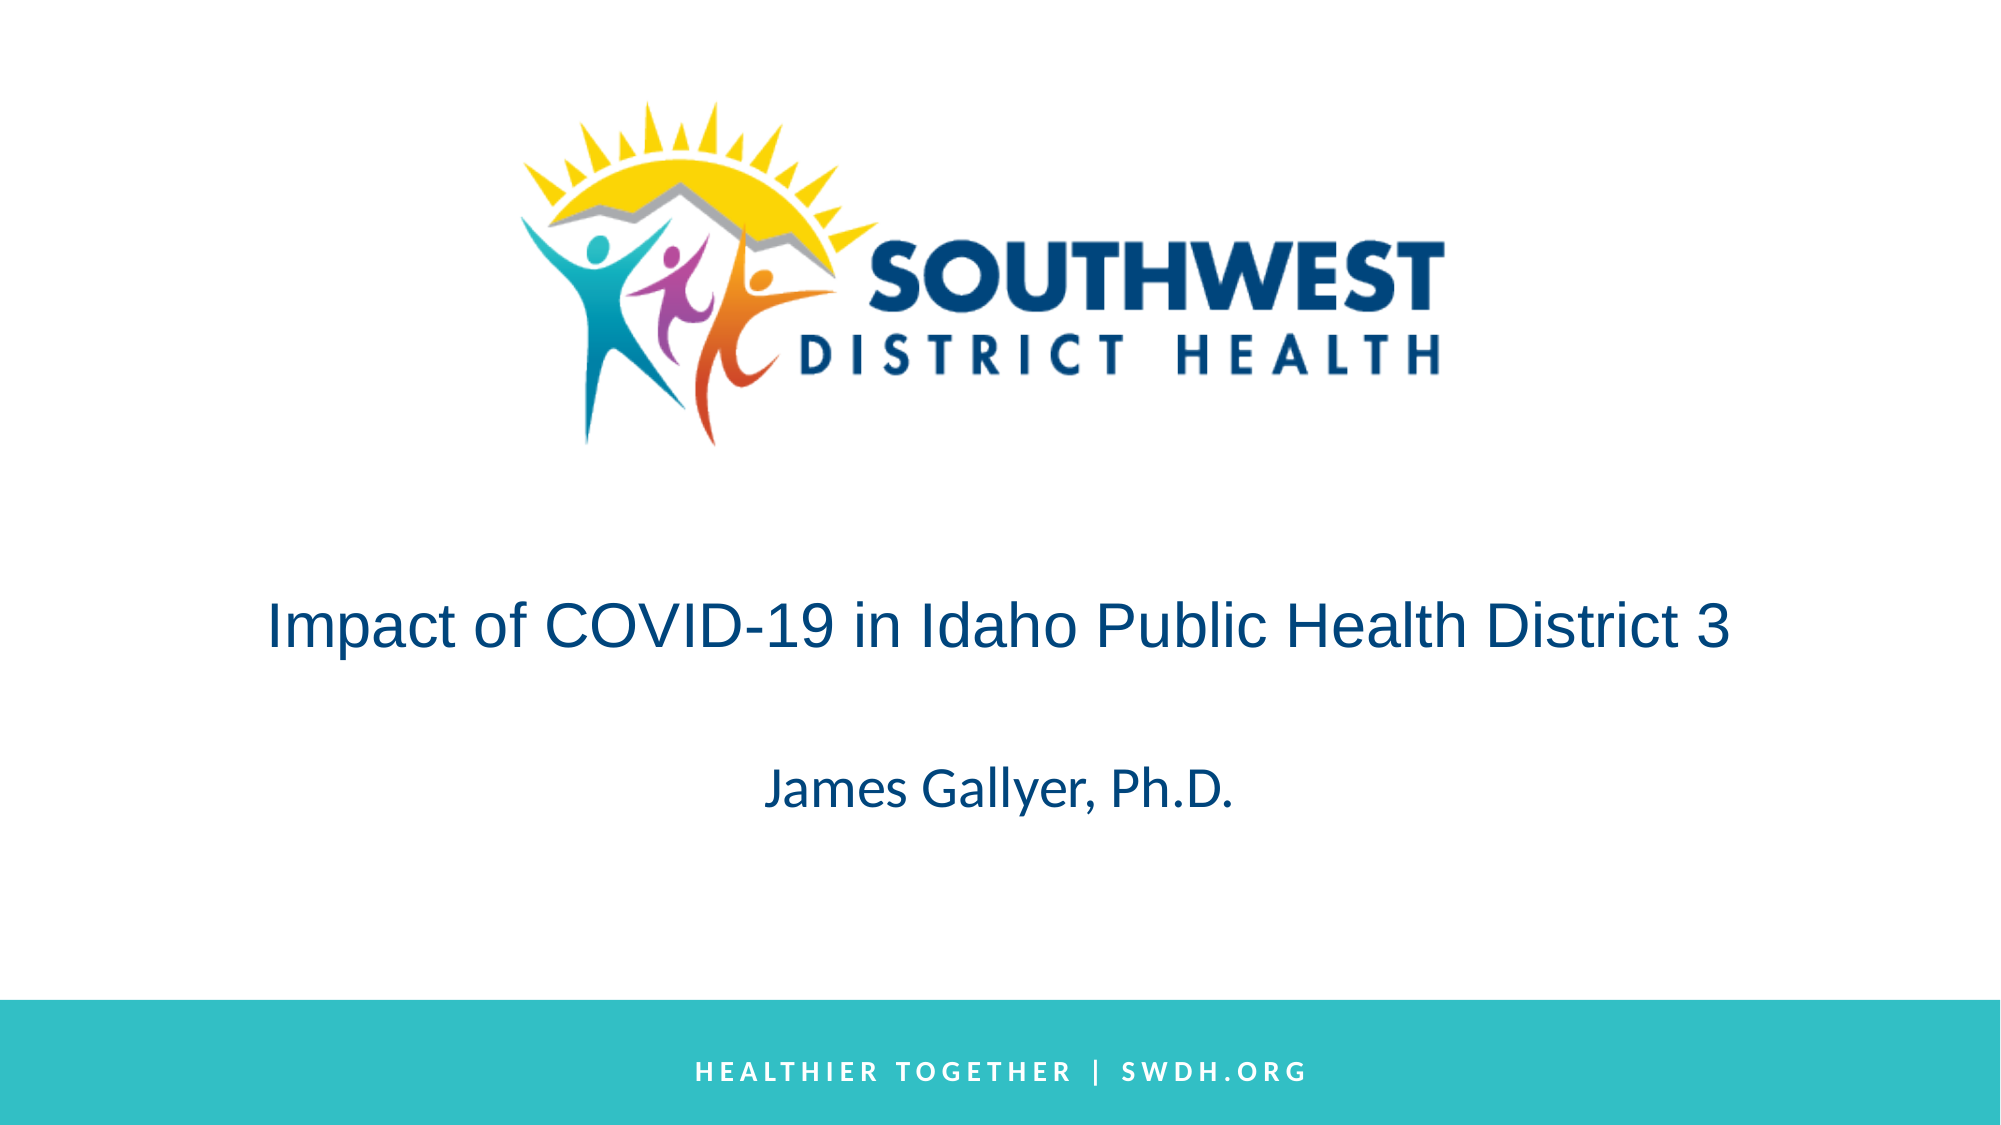

# Impact of COVID-19 in Idaho Public Health District 3
James Gallyer, Ph.D.